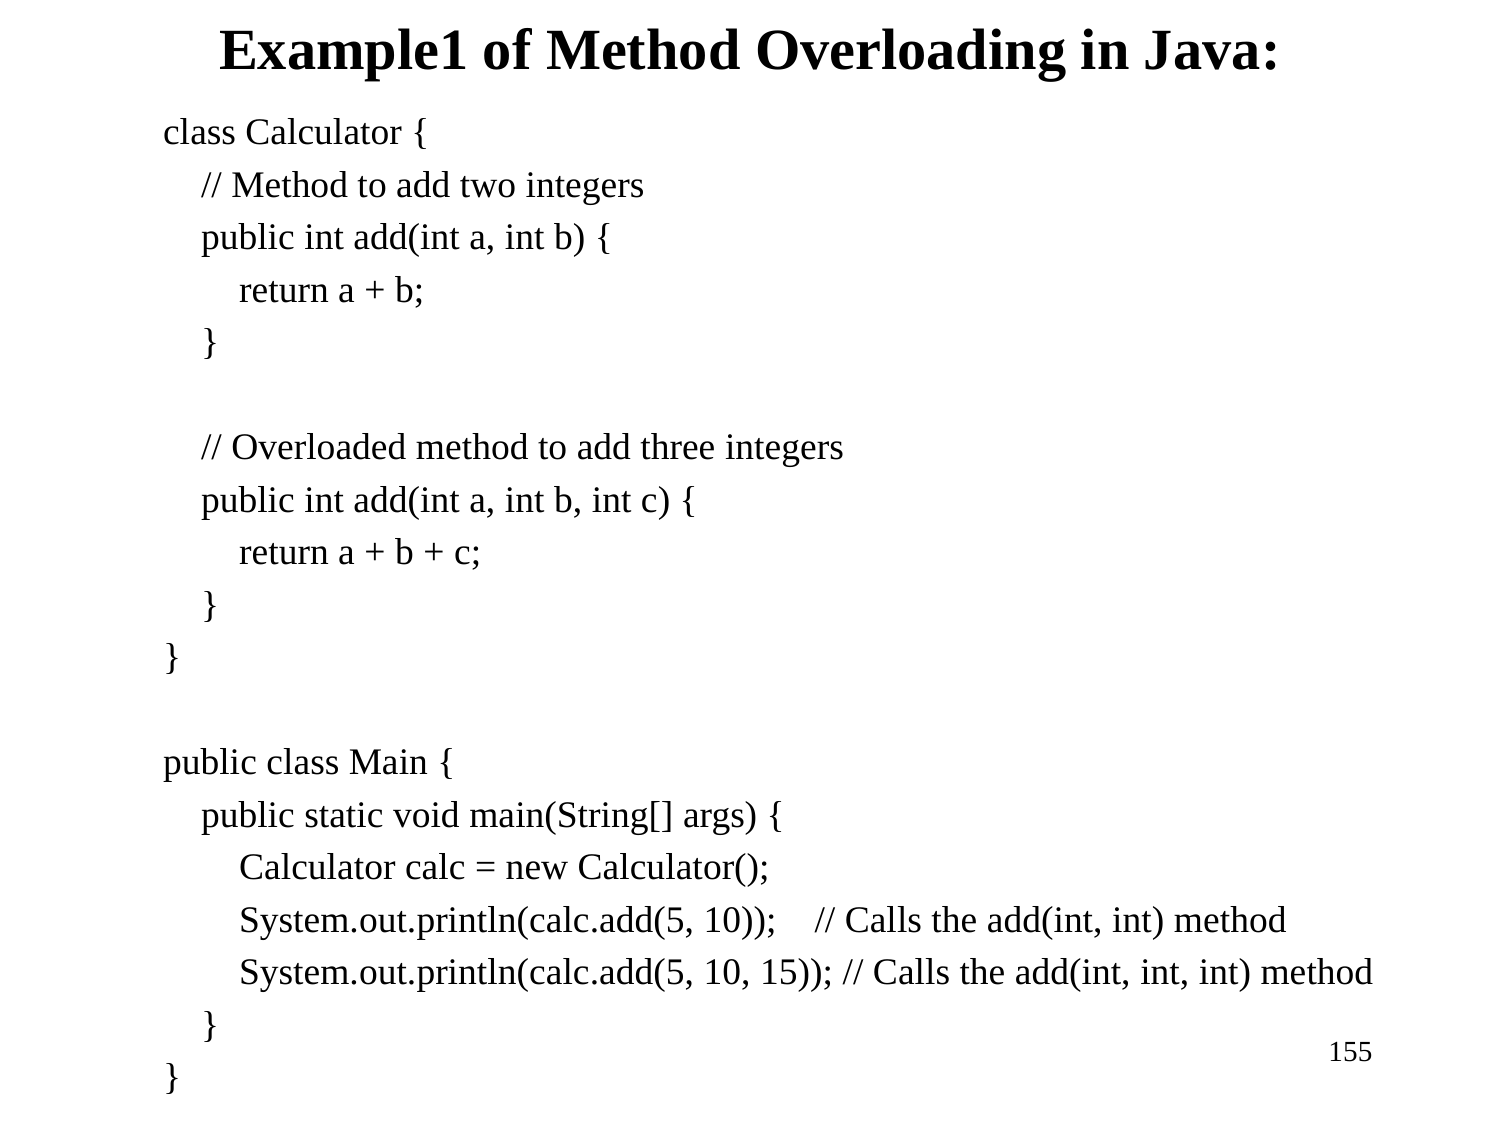

# Example1 of Method Overloading in Java:
class Calculator {
    // Method to add two integers
    public int add(int a, int b) {
        return a + b;
    }

    // Overloaded method to add three integers
    public int add(int a, int b, int c) {
        return a + b + c;
    }
}

public class Main {
    public static void main(String[] args) {
        Calculator calc = new Calculator();
        System.out.println(calc.add(5, 10));    // Calls the add(int, int) method
        System.out.println(calc.add(5, 10, 15)); // Calls the add(int, int, int) method
    }
}

155